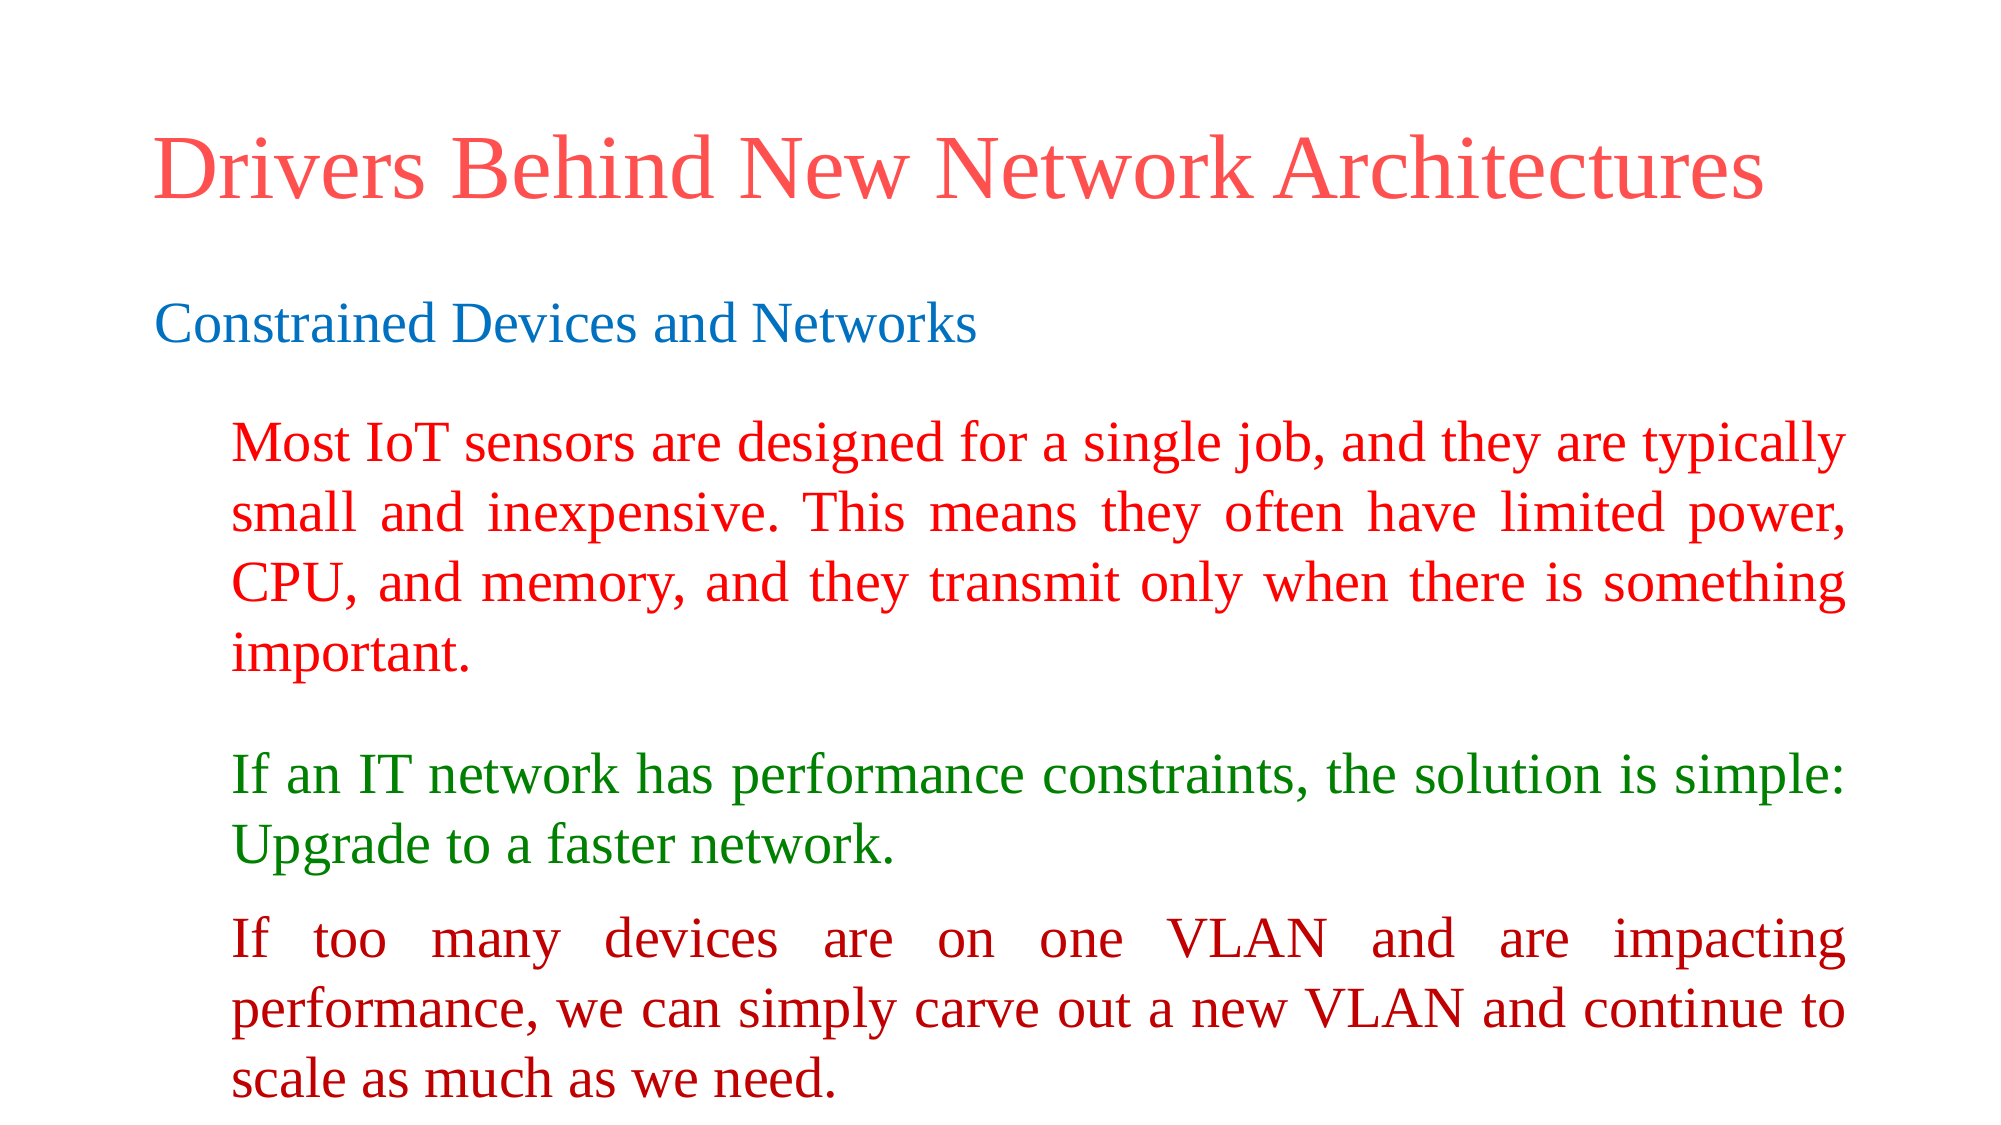

# Drivers Behind New Network Architectures
Constrained Devices and Networks
Most IoT sensors are designed for a single job, and they are typically small and inexpensive. This means they often have limited power, CPU, and memory, and they transmit only when there is something important.
If an IT network has performance constraints, the solution is simple: Upgrade to a faster network.
If too many devices are on one VLAN and are impacting performance, we can simply carve out a new VLAN and continue to scale as much as we need.